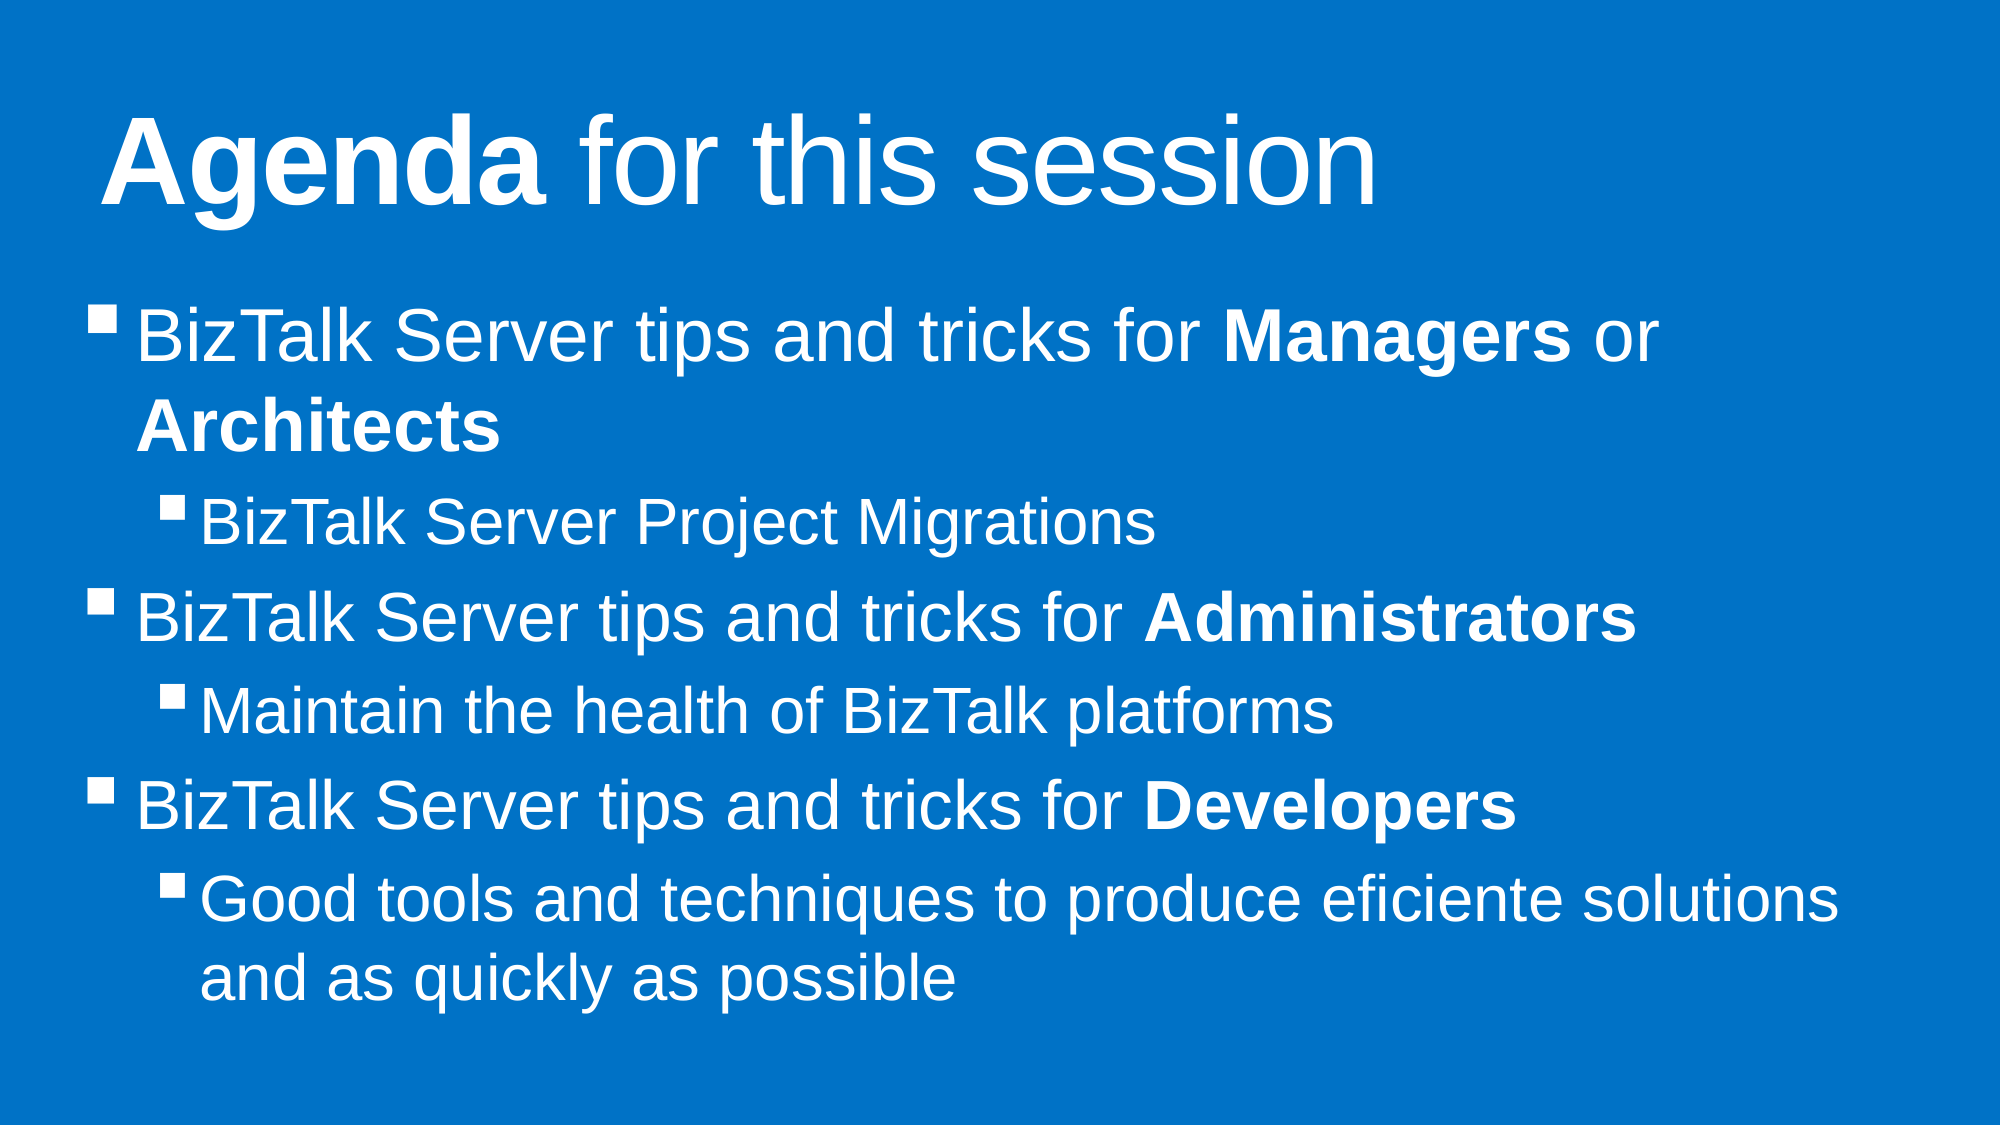

Agenda for this session
BizTalk Server tips and tricks for Managers or Architects
BizTalk Server Project Migrations
BizTalk Server tips and tricks for Administrators
Maintain the health of BizTalk platforms
BizTalk Server tips and tricks for Developers
Good tools and techniques to produce eficiente solutions and as quickly as possible